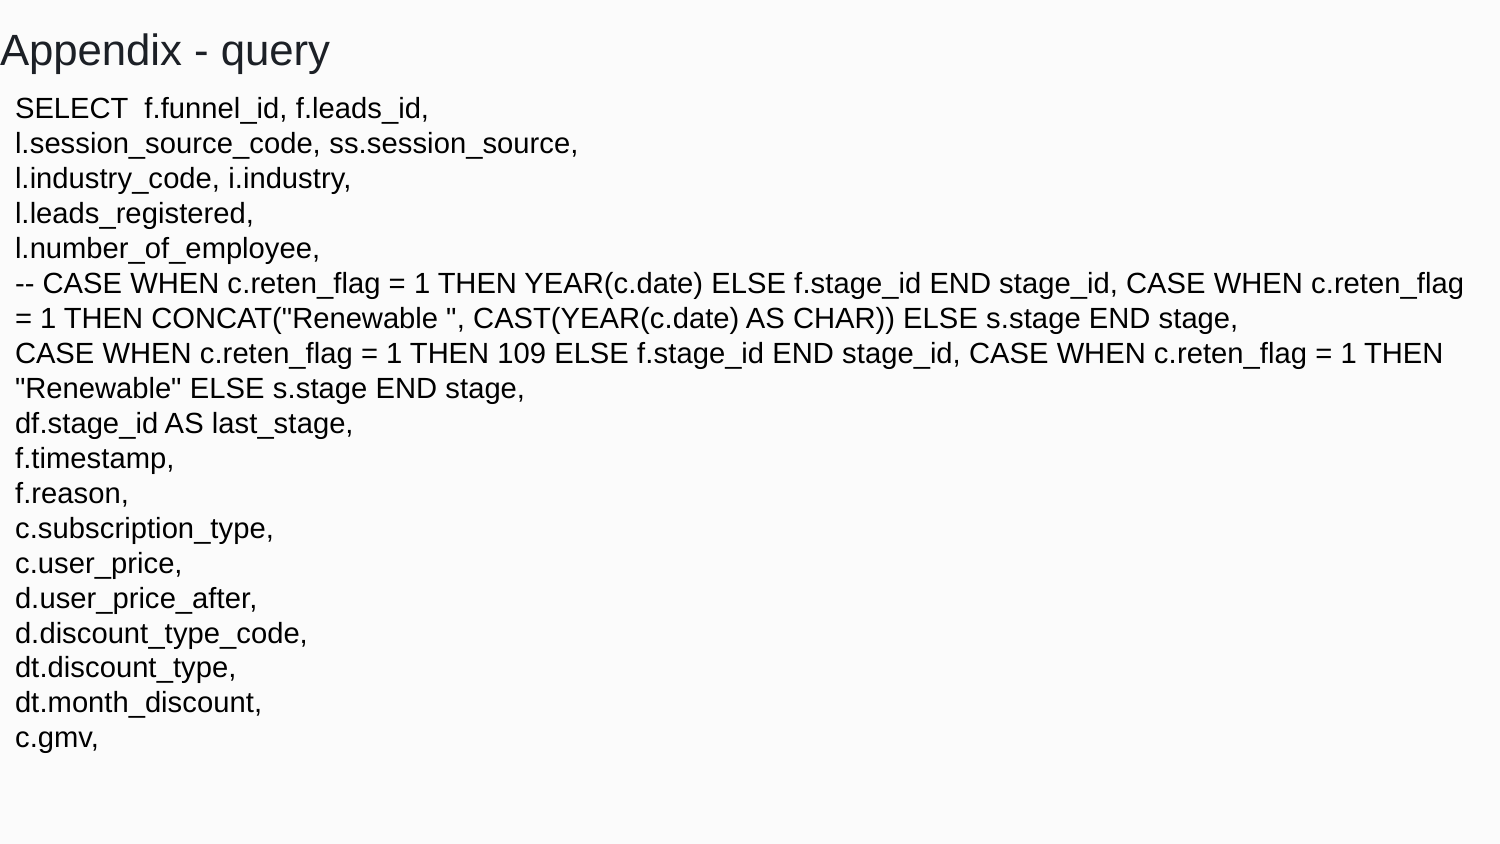

# Appendix - query
SELECT  f.funnel_id, f.leads_id,
l.session_source_code, ss.session_source,
l.industry_code, i.industry,
l.leads_registered,
l.number_of_employee,
-- CASE WHEN c.reten_flag = 1 THEN YEAR(c.date) ELSE f.stage_id END stage_id, CASE WHEN c.reten_flag = 1 THEN CONCAT("Renewable ", CAST(YEAR(c.date) AS CHAR)) ELSE s.stage END stage,
CASE WHEN c.reten_flag = 1 THEN 109 ELSE f.stage_id END stage_id, CASE WHEN c.reten_flag = 1 THEN "Renewable" ELSE s.stage END stage,
df.stage_id AS last_stage,
f.timestamp,
f.reason,
c.subscription_type,
c.user_price,
d.user_price_after,
d.discount_type_code,
dt.discount_type,
dt.month_discount,
c.gmv,